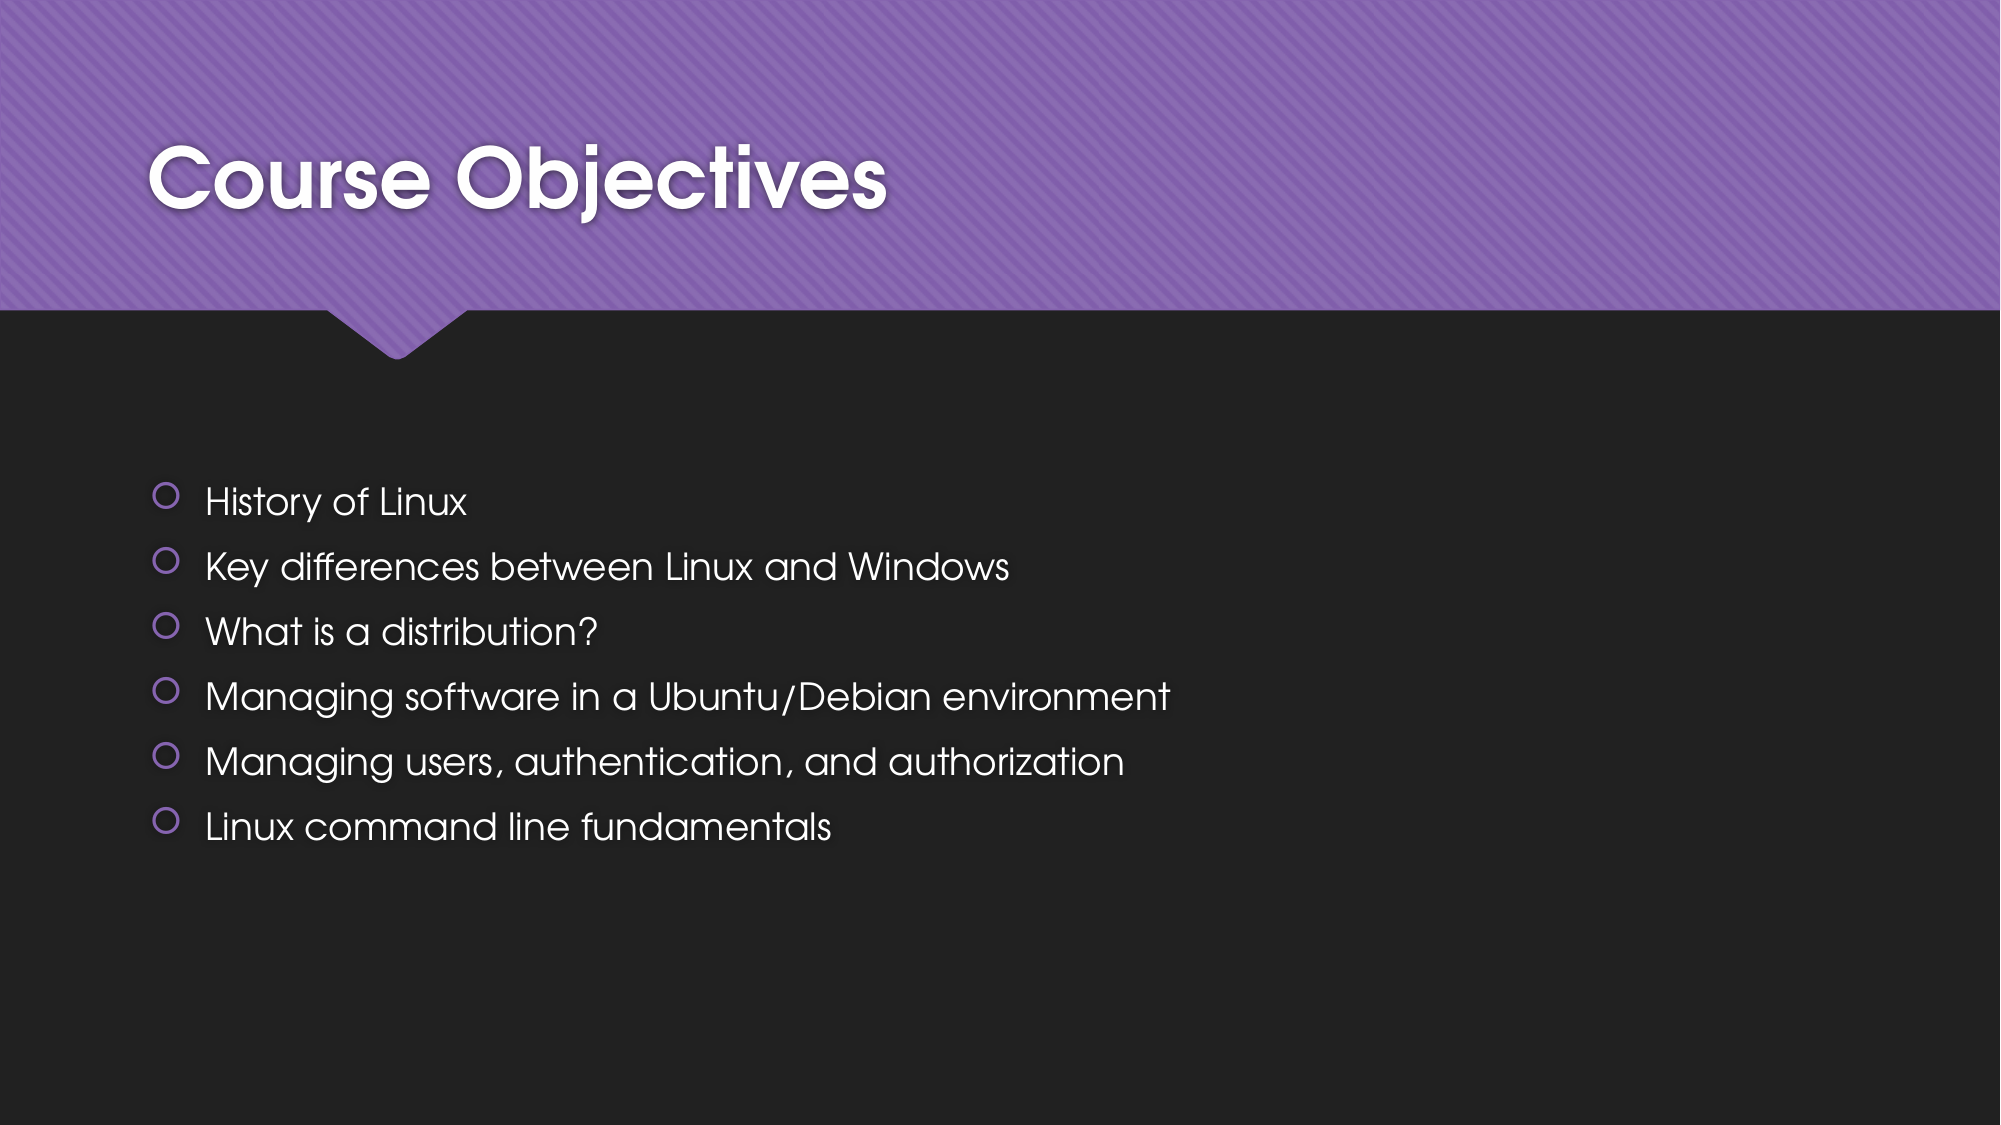

# Course Objectives
History of Linux
Key differences between Linux and Windows
What is a distribution?
Managing software in a Ubuntu/Debian environment
Managing users, authentication, and authorization
Linux command line fundamentals